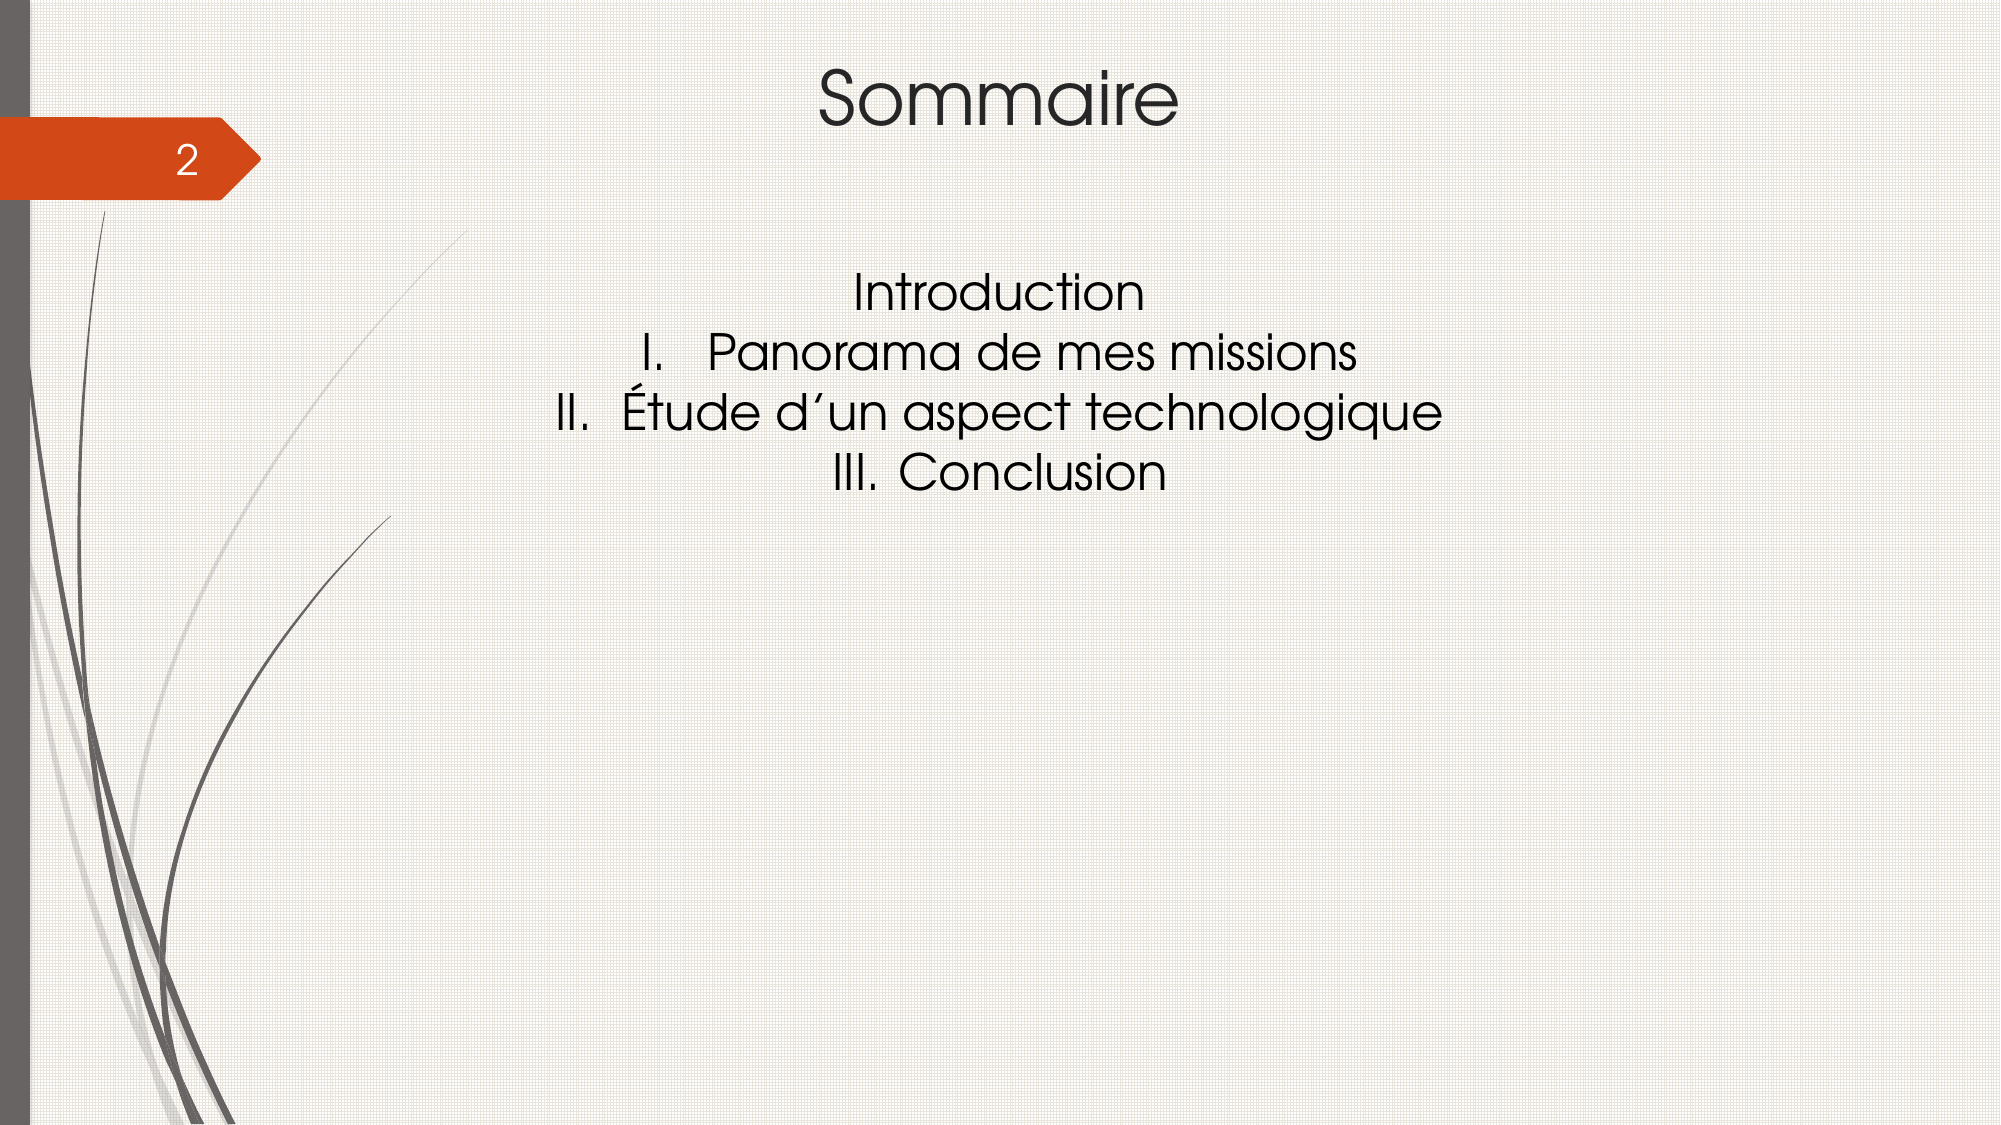

# Sommaire
2
Introduction
Panorama de mes missions
Étude d’un aspect technologique
Conclusion